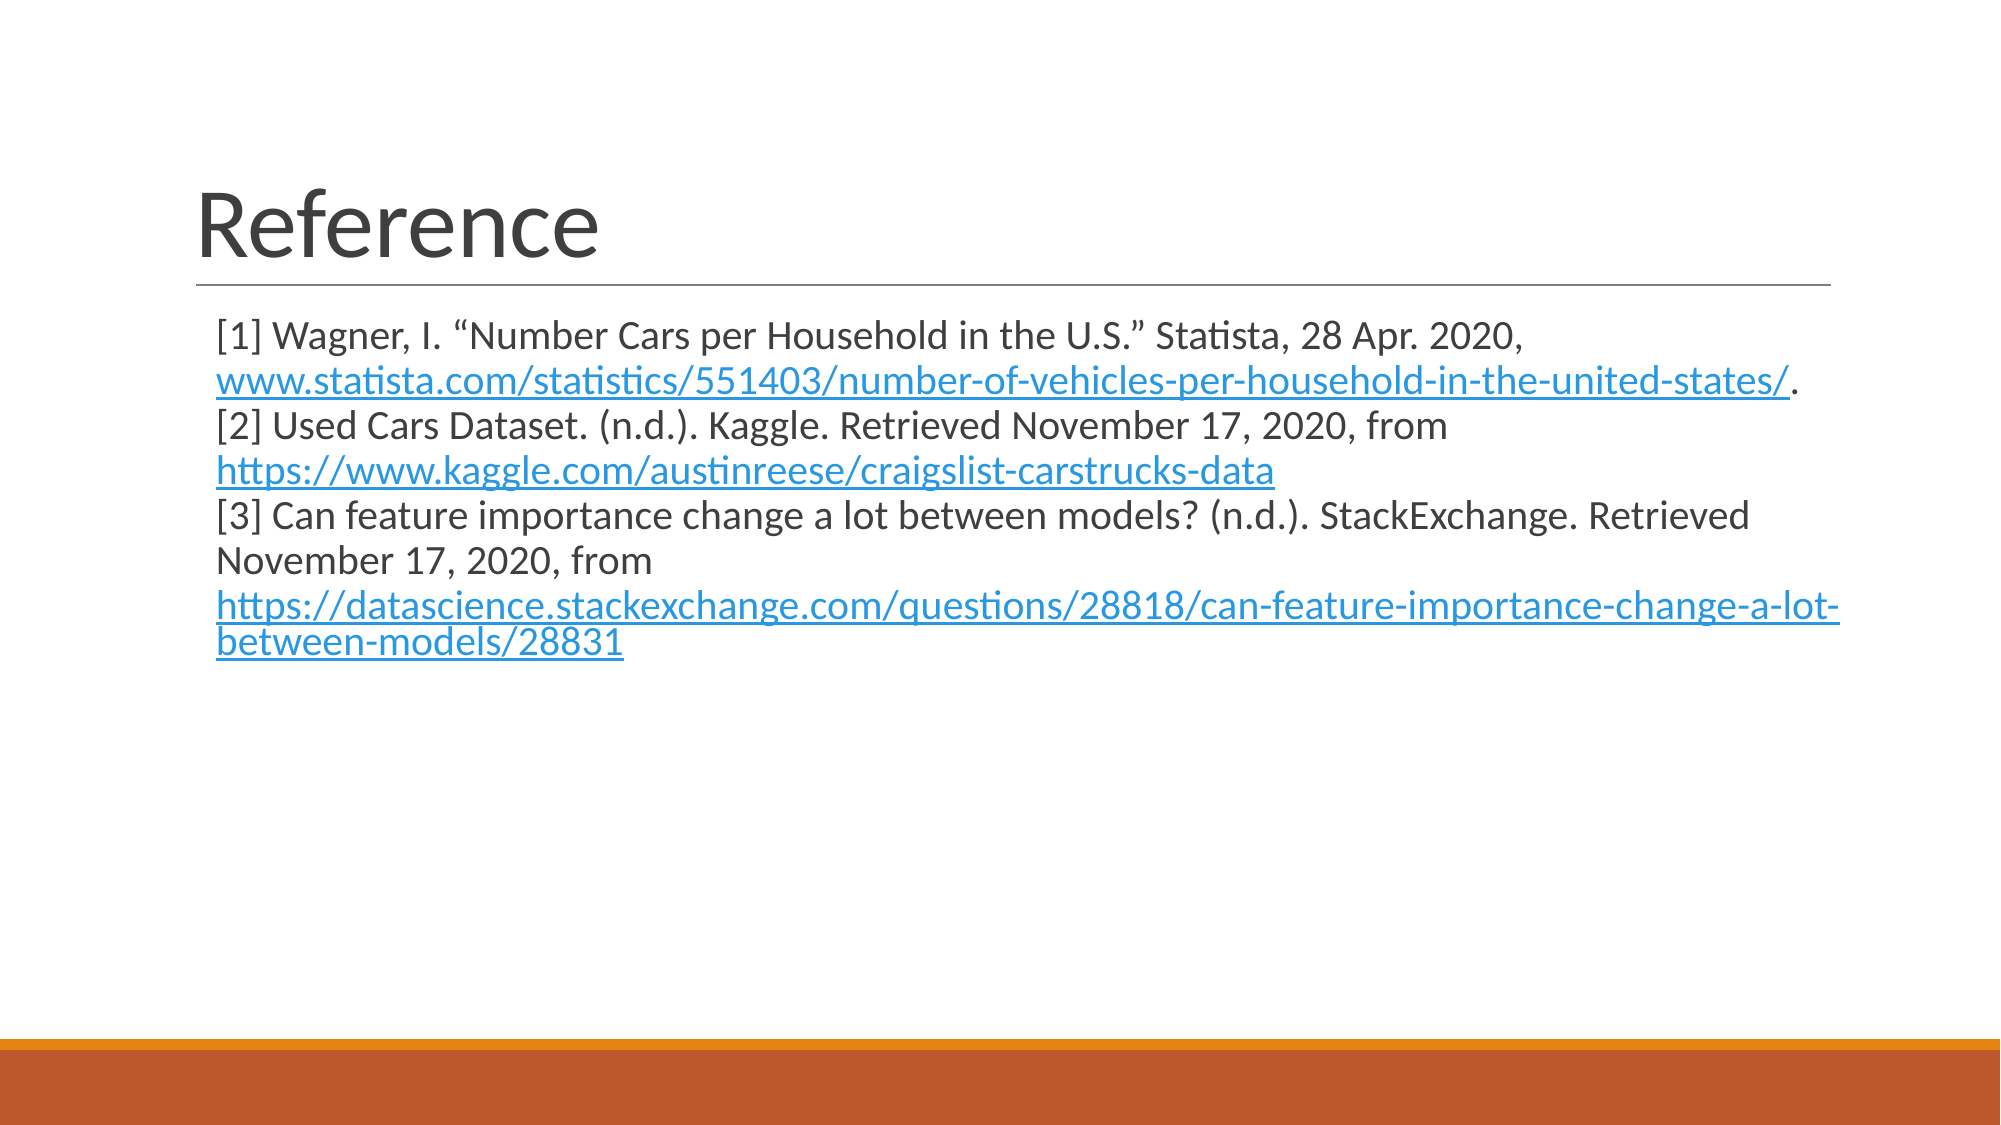

# Reference
[1] Wagner, I. “Number Cars per Household in the U.S.” Statista, 28 Apr. 2020, www.statista.com/statistics/551403/number-of-vehicles-per-household-in-the-united-states/.
[2] Used Cars Dataset. (n.d.). Kaggle. Retrieved November 17, 2020, from https://www.kaggle.com/austinreese/craigslist-carstrucks-data
[3] Can feature importance change a lot between models? (n.d.). StackExchange. Retrieved November 17, 2020, from https://datascience.stackexchange.com/questions/28818/can-feature-importance-change-a-lot-between-models/28831